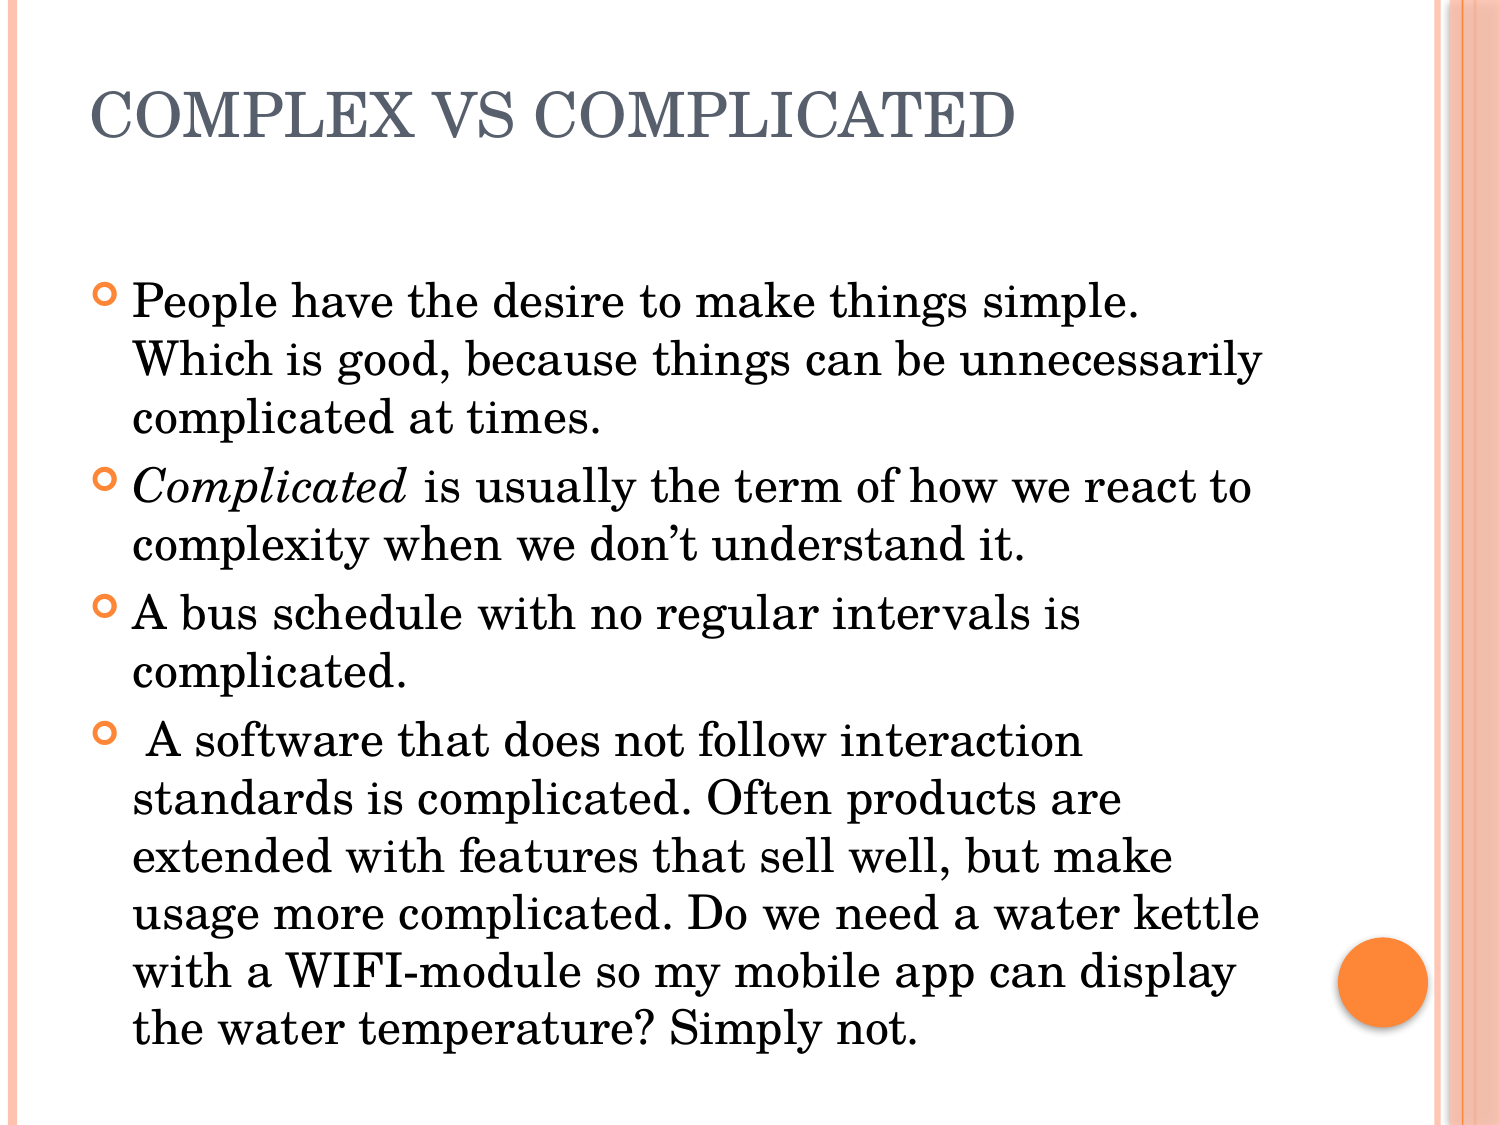

# Complex vs Complicated
People have the desire to make things simple. Which is good, because things can be unnecessarily complicated at times.
Complicated is usually the term of how we react to complexity when we don’t understand it.
A bus schedule with no regular intervals is complicated.
 A software that does not follow interaction standards is complicated. Often products are extended with features that sell well, but make usage more complicated. Do we need a water kettle with a WIFI-module so my mobile app can display the water temperature? Simply not.